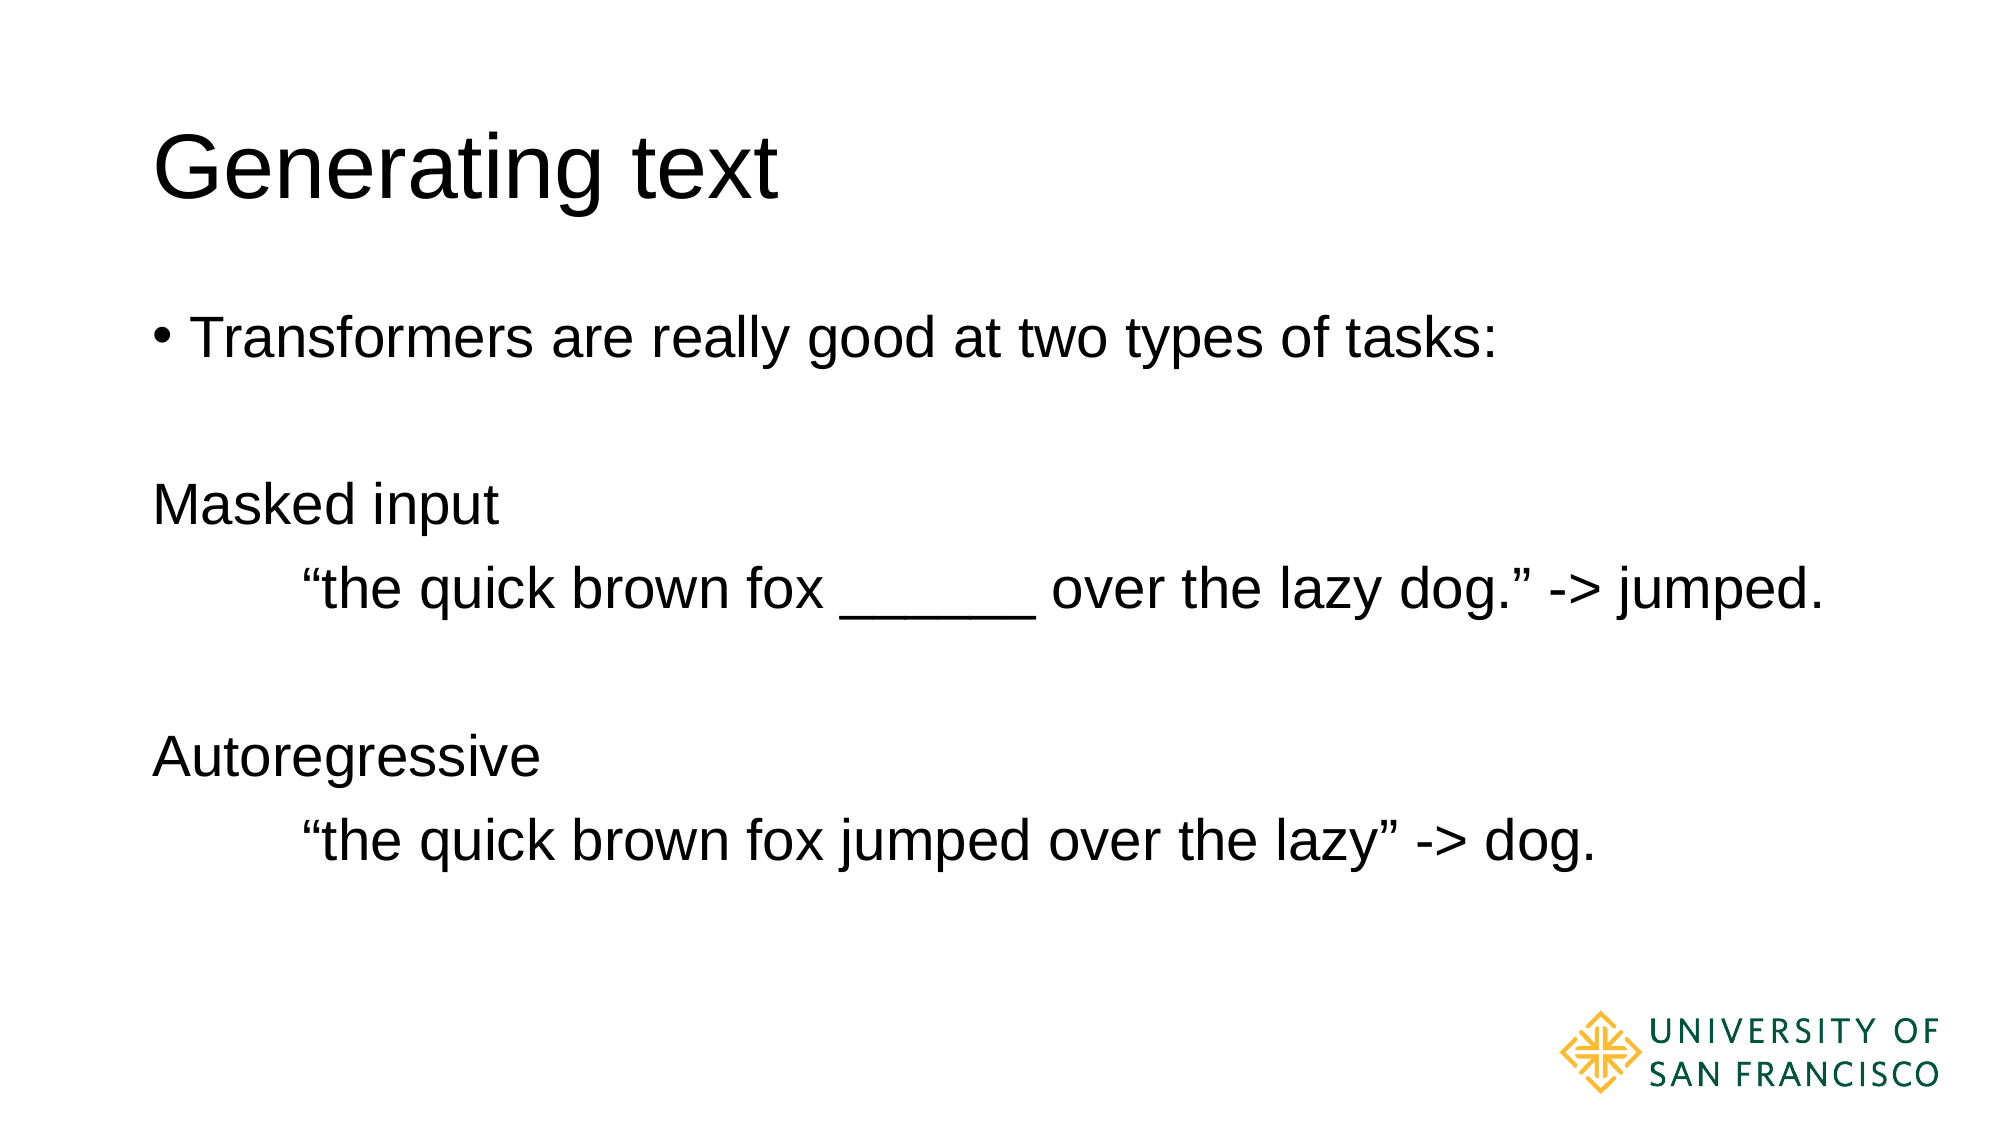

# Generating text
Transformers are really good at two types of tasks:

Masked input
	“the quick brown fox ______ over the lazy dog.” -> jumped.

Autoregressive
	“the quick brown fox jumped over the lazy” -> dog.